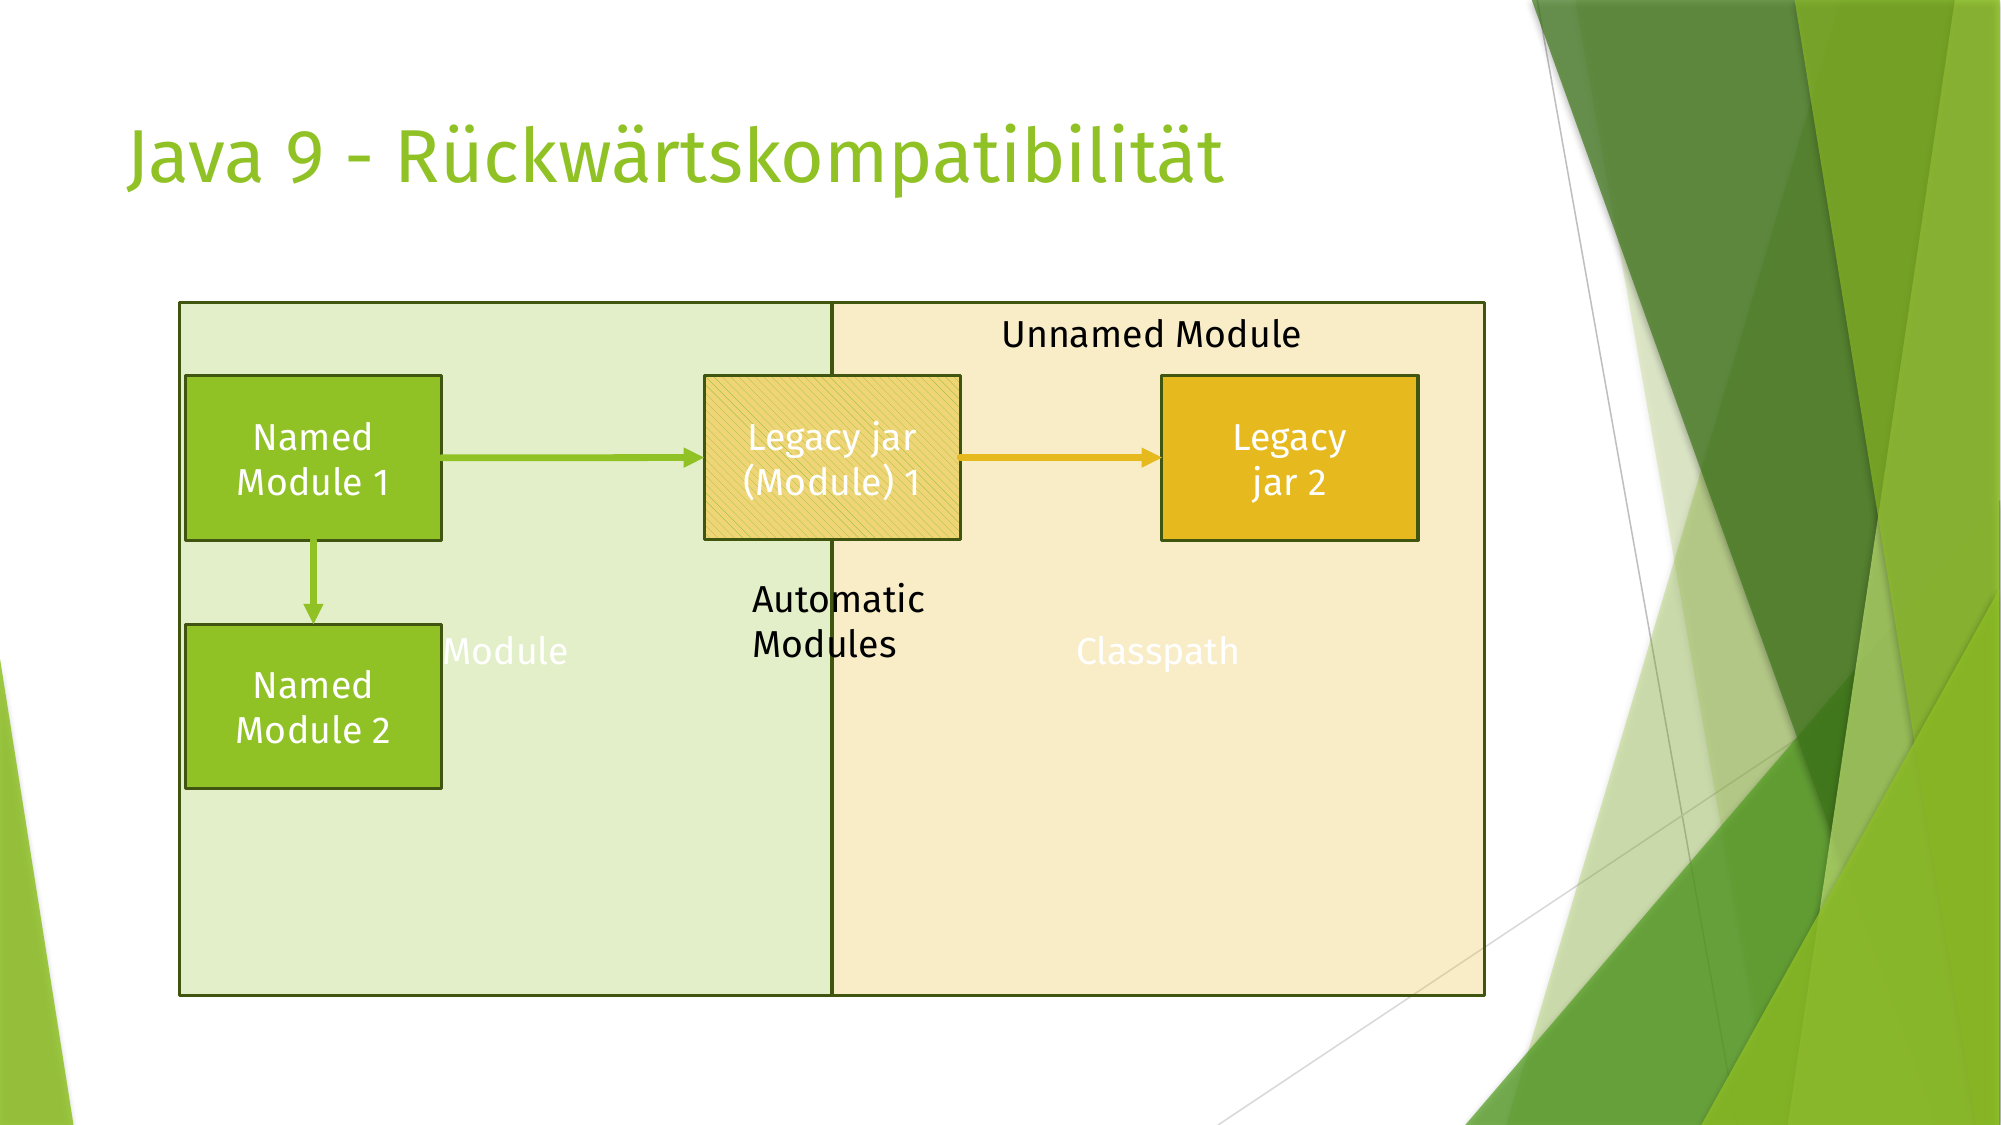

# Java 9 - Rückwärtskompatibilität
Module
Classpath
Unnamed Module
Legacy jar
(Module) 1
Named Module 1
Legacy
jar 2
Automatic Modules
Named Module 2